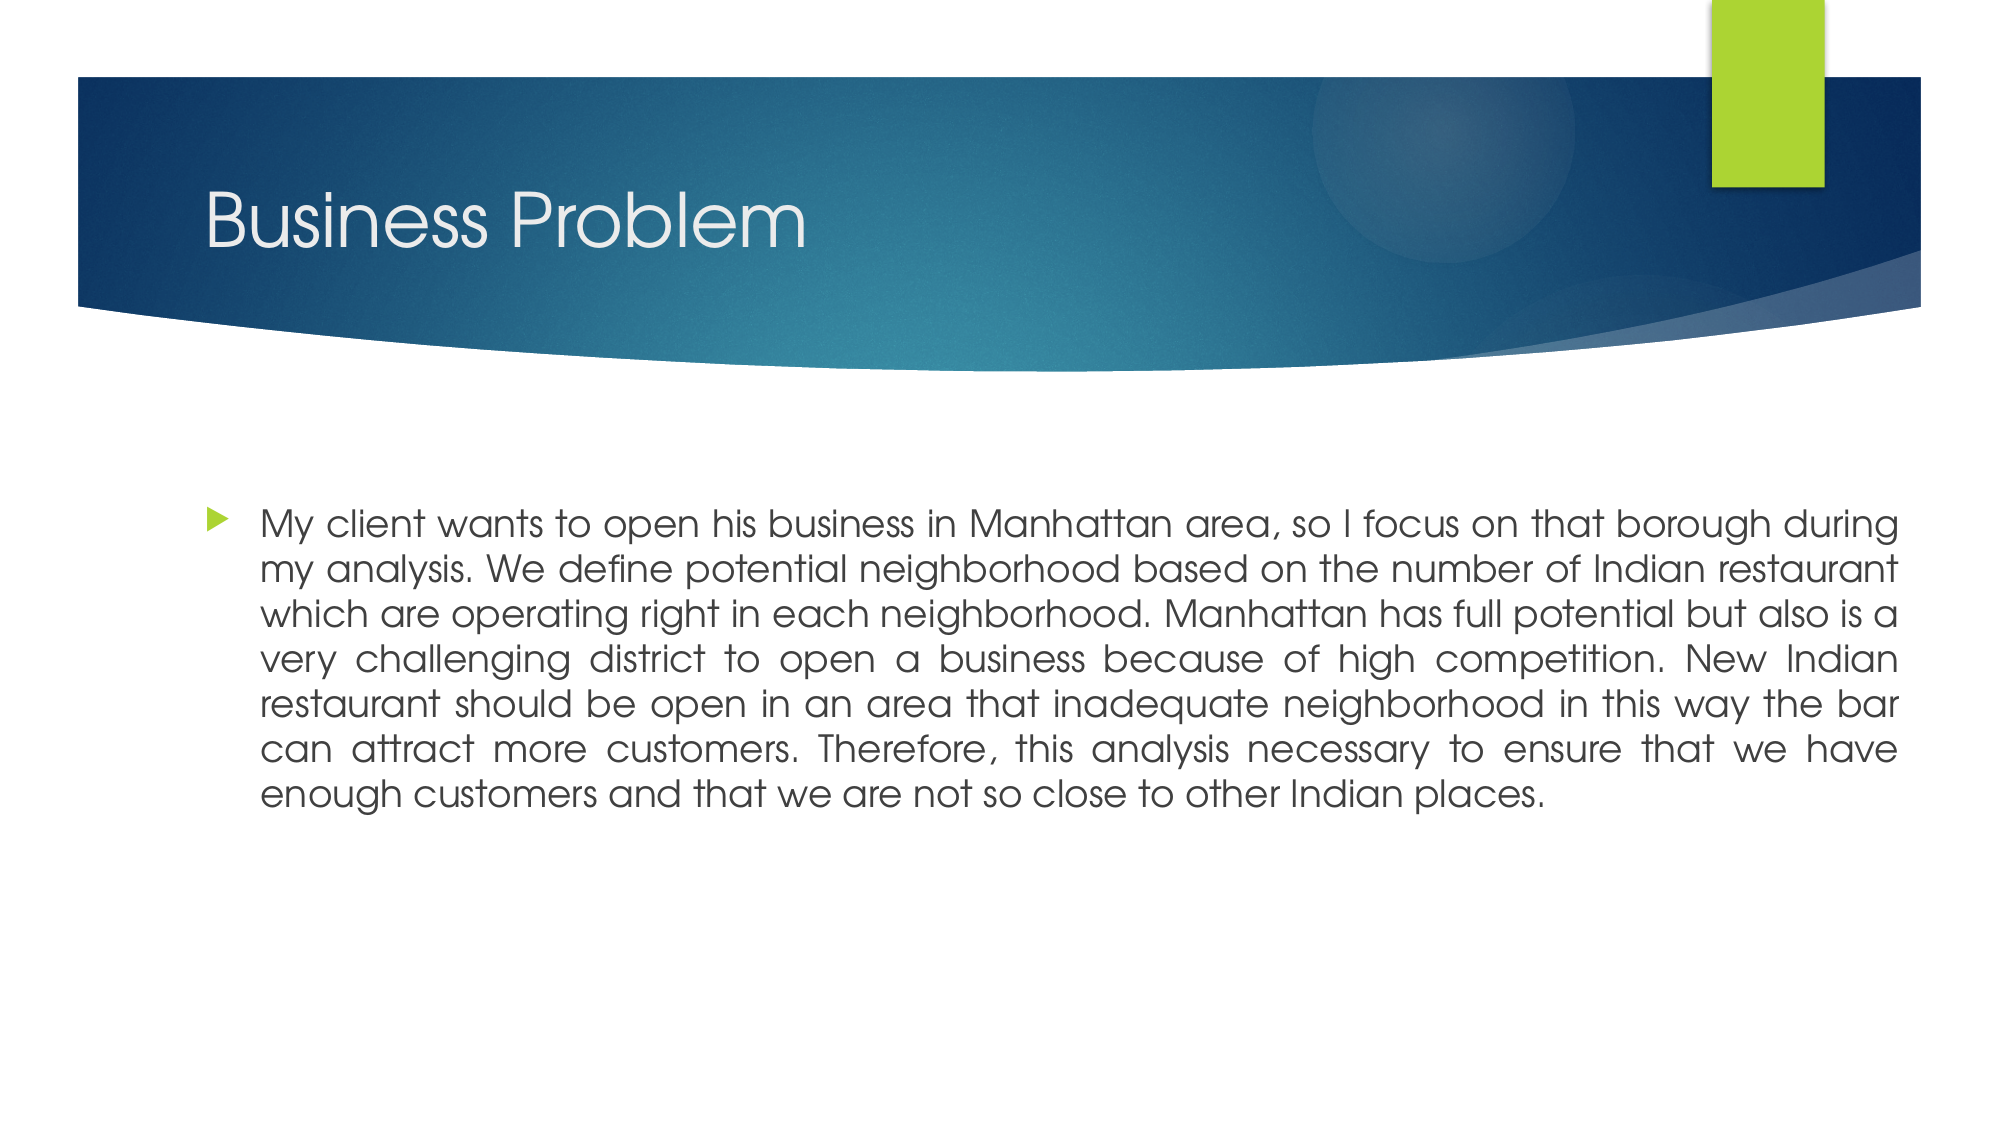

# Business Problem

My client wants to open his business in Manhattan area, so I focus on that borough during my analysis. We define potential neighborhood based on the number of Indian restaurant which are operating right in each neighborhood. Manhattan has full potential but also is a very challenging district to open a business because of high competition. New Indian restaurant should be open in an area that inadequate neighborhood in this way the bar can attract more customers. Therefore, this analysis necessary to ensure that we have enough customers and that we are not so close to other Indian places.